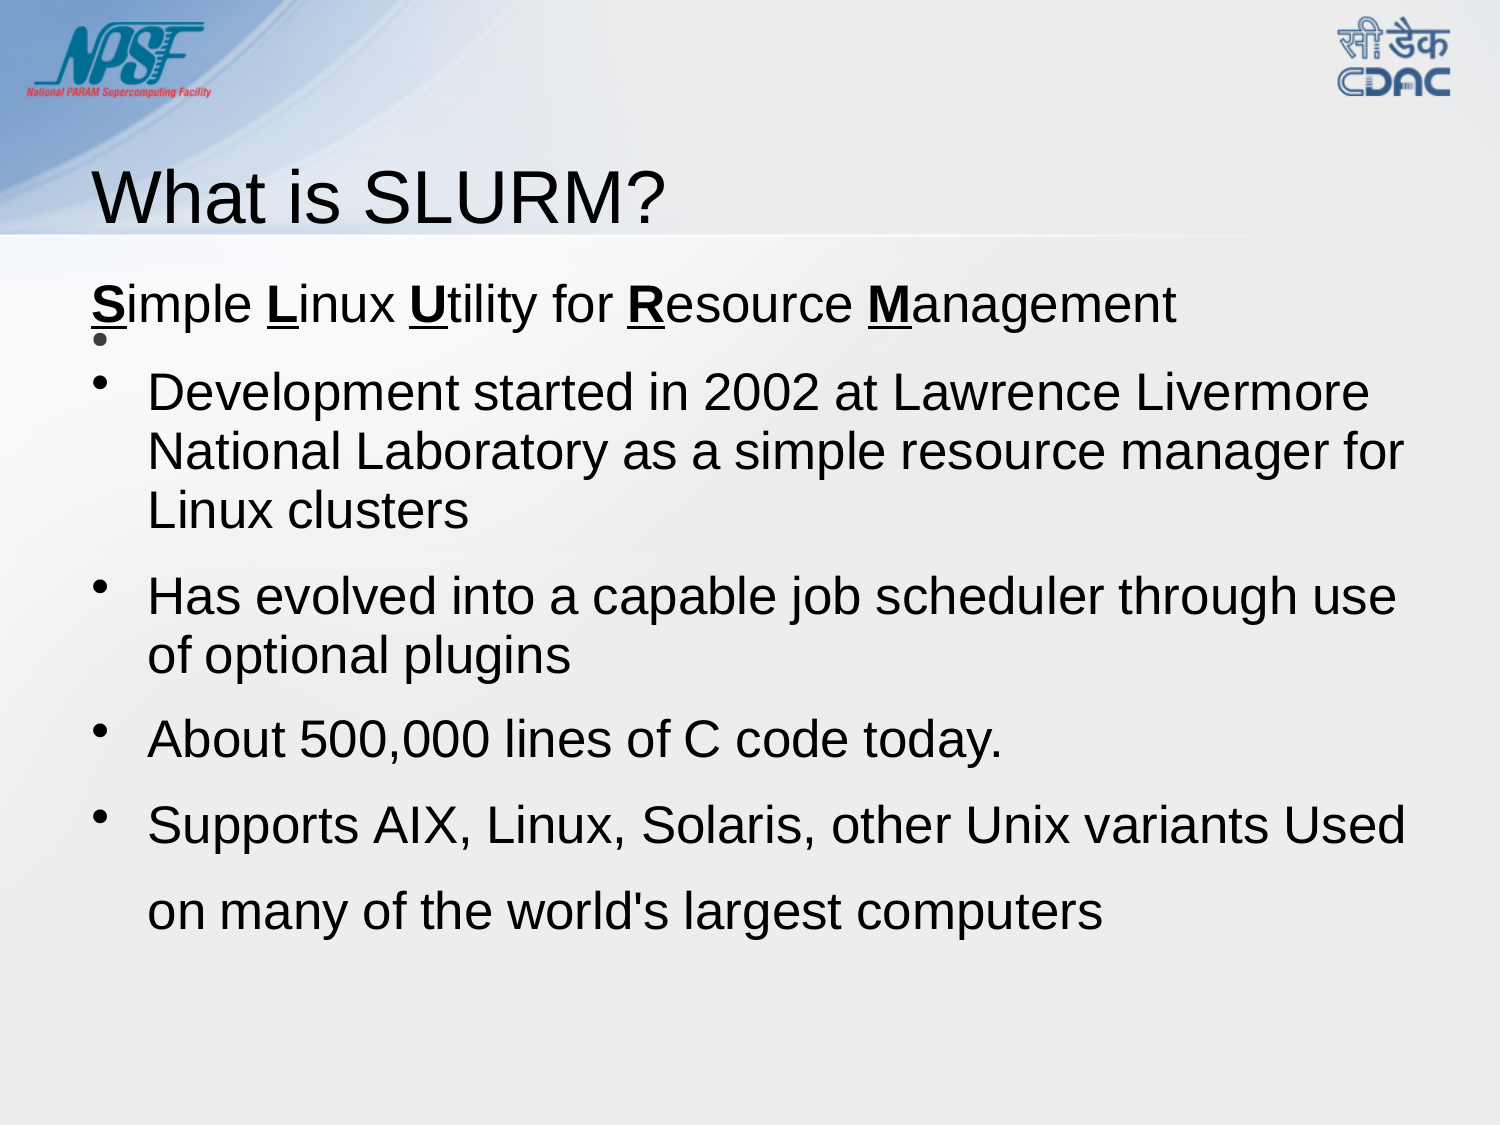

# What is SLURM?
Simple Linux Utility for Resource Management
Development started in 2002 at Lawrence Livermore National Laboratory as a simple resource manager for Linux clusters
Has evolved into a capable job scheduler through use of optional plugins
About 500,000 lines of C code today.
Supports AIX, Linux, Solaris, other Unix variants Used on many of the world's largest computers
●